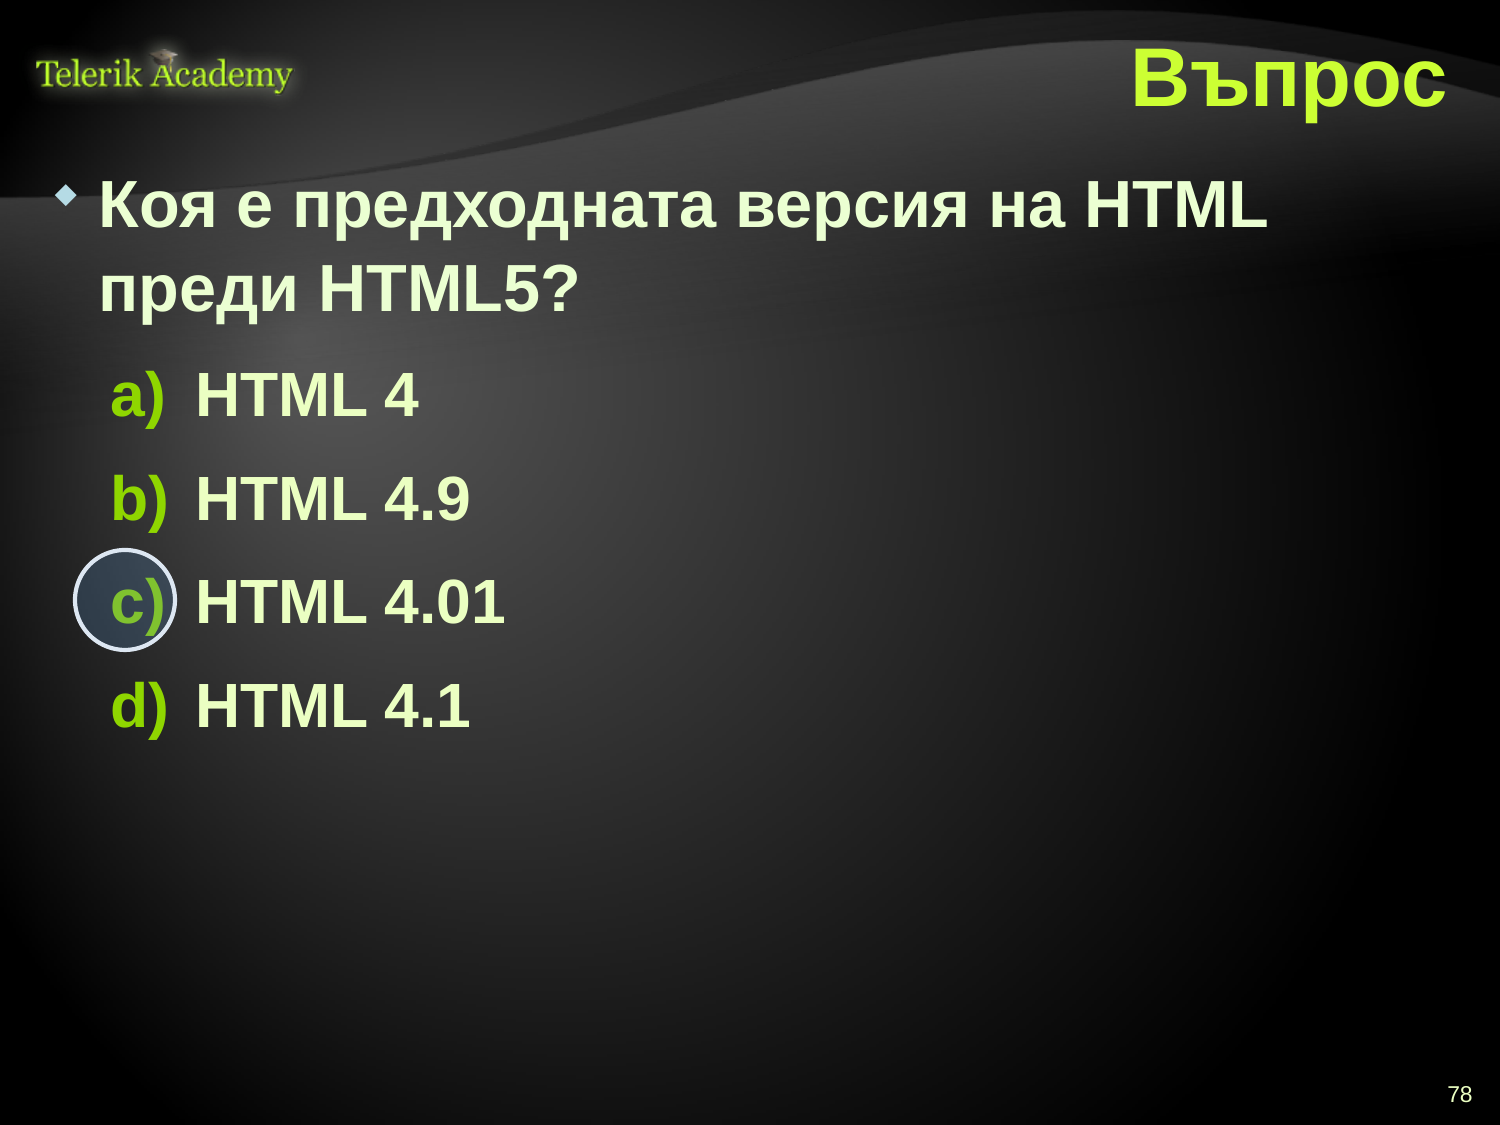

# Въпрос
Коя e предходната версия на HTML преди HTML5?
HTML 4
HTML 4.9
HTML 4.01
HTML 4.1

78